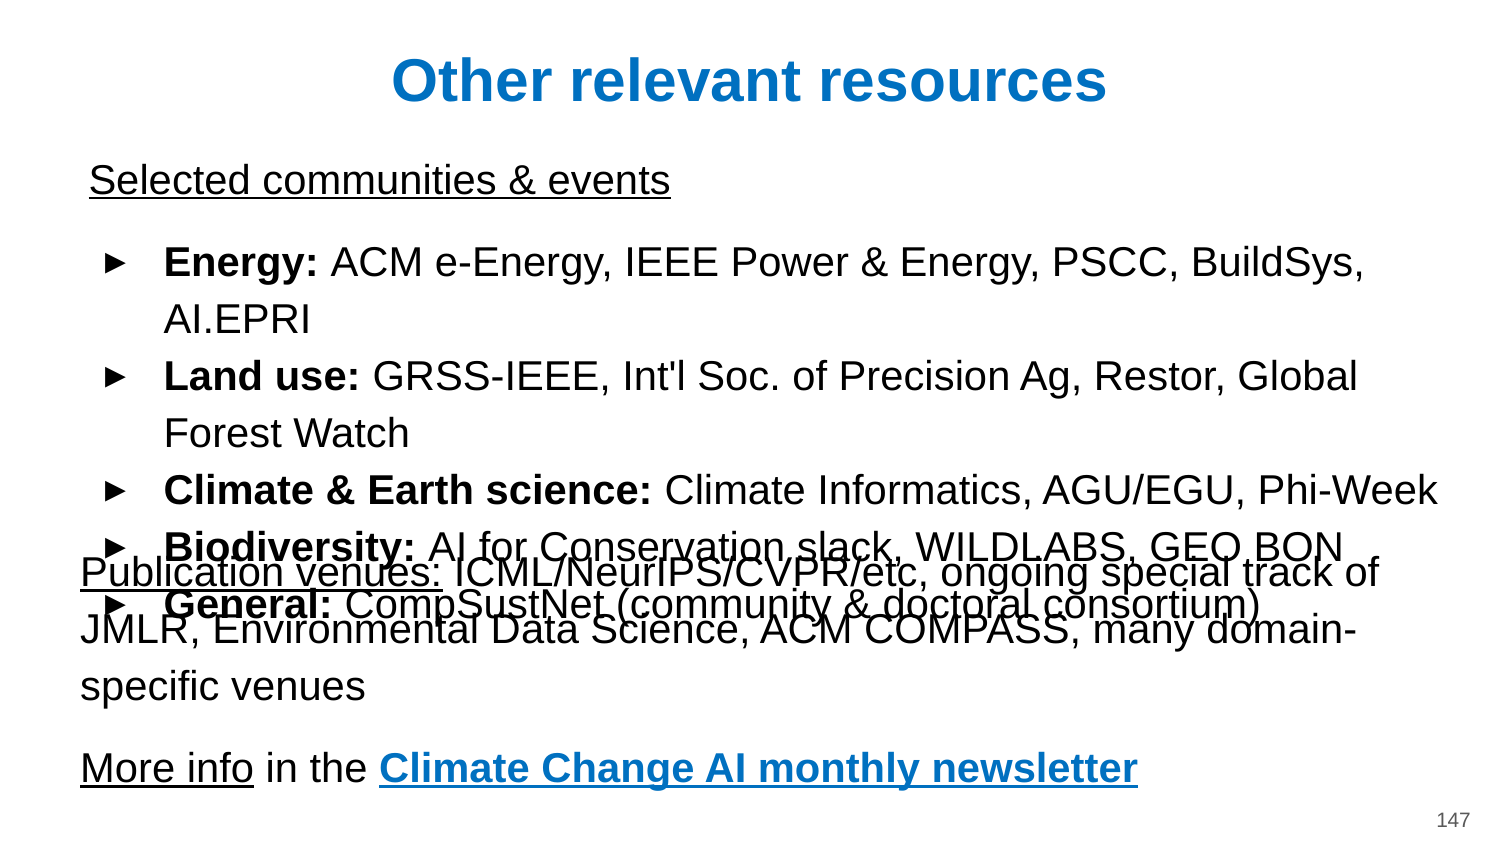

# Other relevant resources
Selected communities & events
Energy: ACM e-Energy, IEEE Power & Energy, PSCC, BuildSys, AI.EPRI
Land use: GRSS-IEEE, Int'l Soc. of Precision Ag, Restor, Global Forest Watch
Climate & Earth science: Climate Informatics, AGU/EGU, Phi-Week
Biodiversity: AI for Conservation slack, WILDLABS, GEO BON
General: CompSustNet (community & doctoral consortium)
Publication venues: ICML/NeurIPS/CVPR/etc, ongoing special track of JMLR, Environmental Data Science, ACM COMPASS, many domain-specific venues
More info in the Climate Change AI monthly newsletter
147